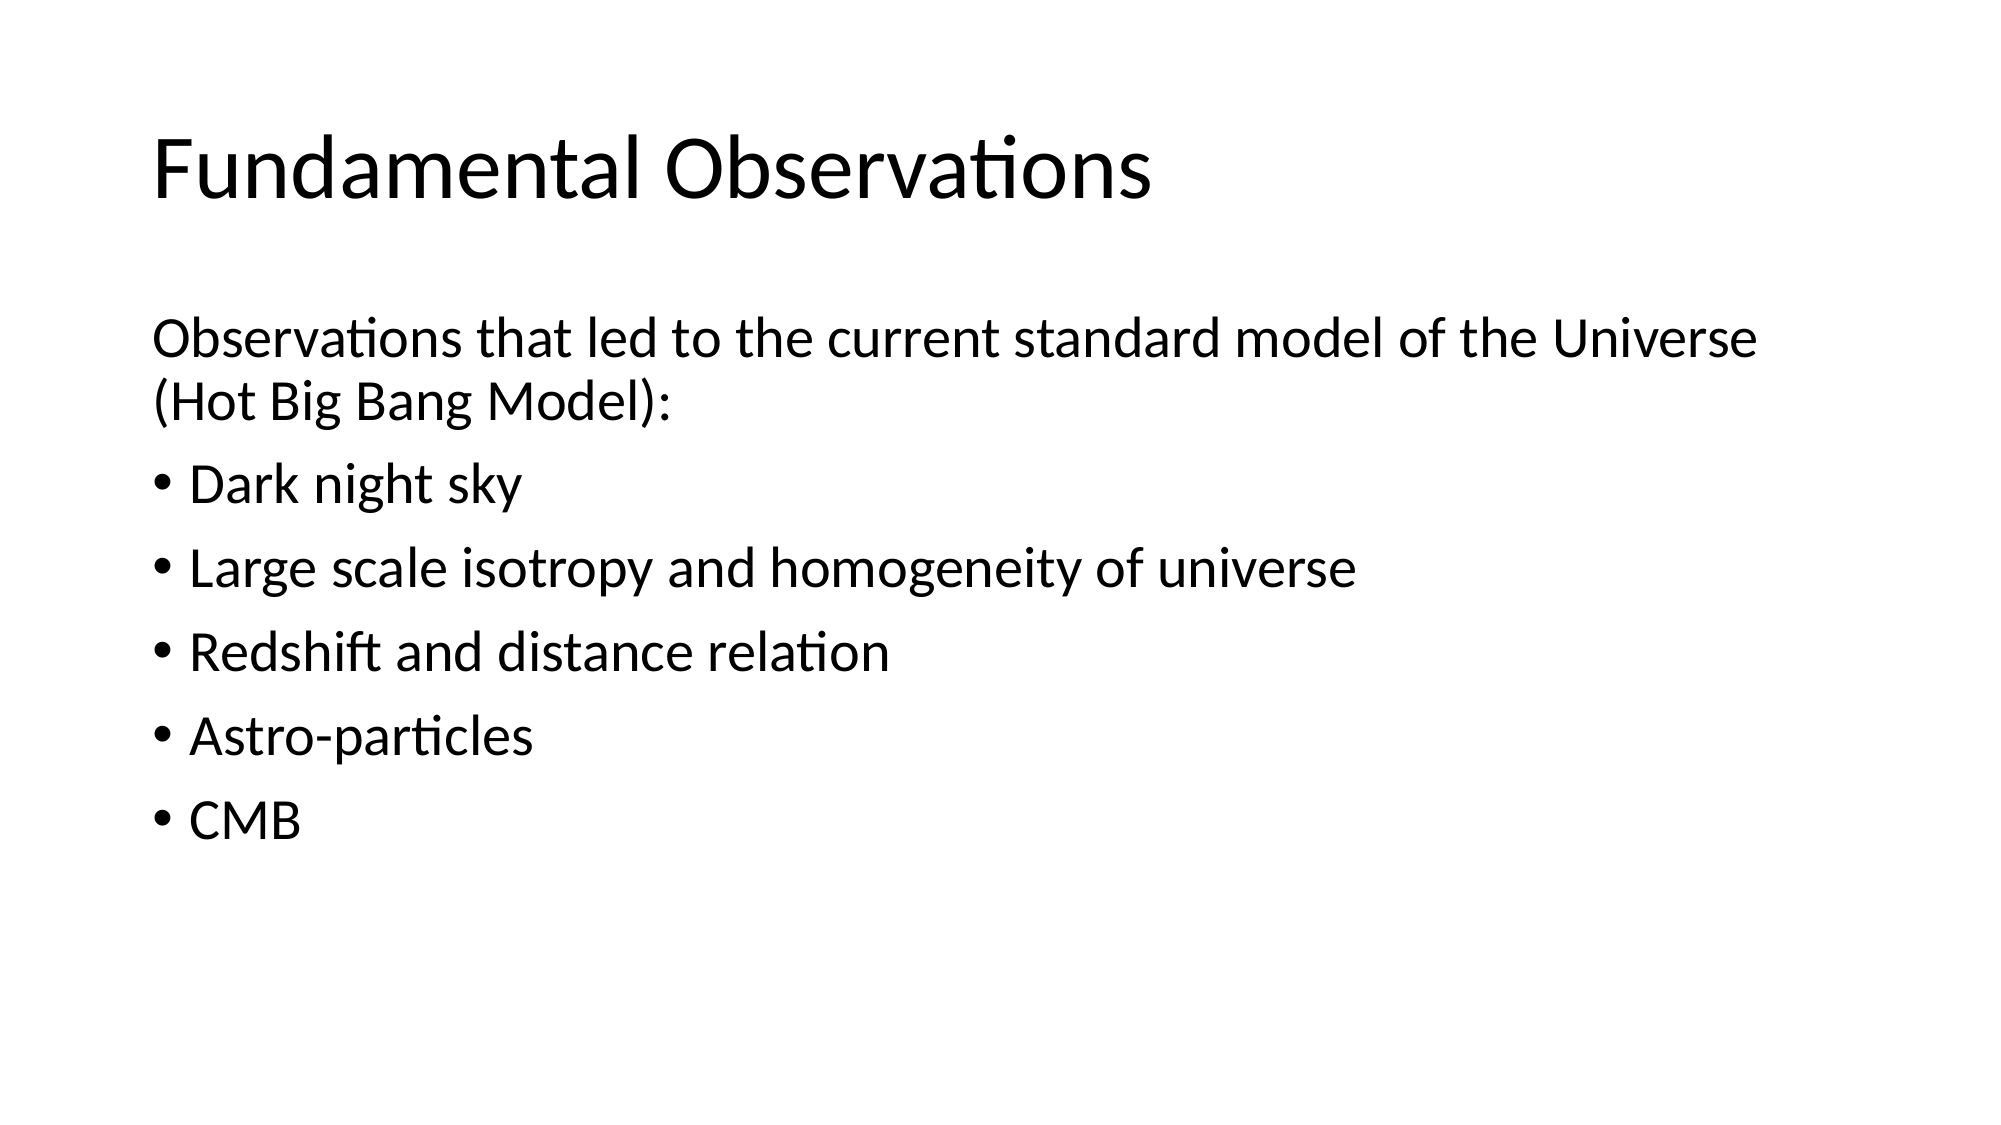

# Fundamental Observations
Observations that led to the current standard model of the Universe (Hot Big Bang Model):
Dark night sky
Large scale isotropy and homogeneity of universe
Redshift and distance relation
Astro-particles
CMB